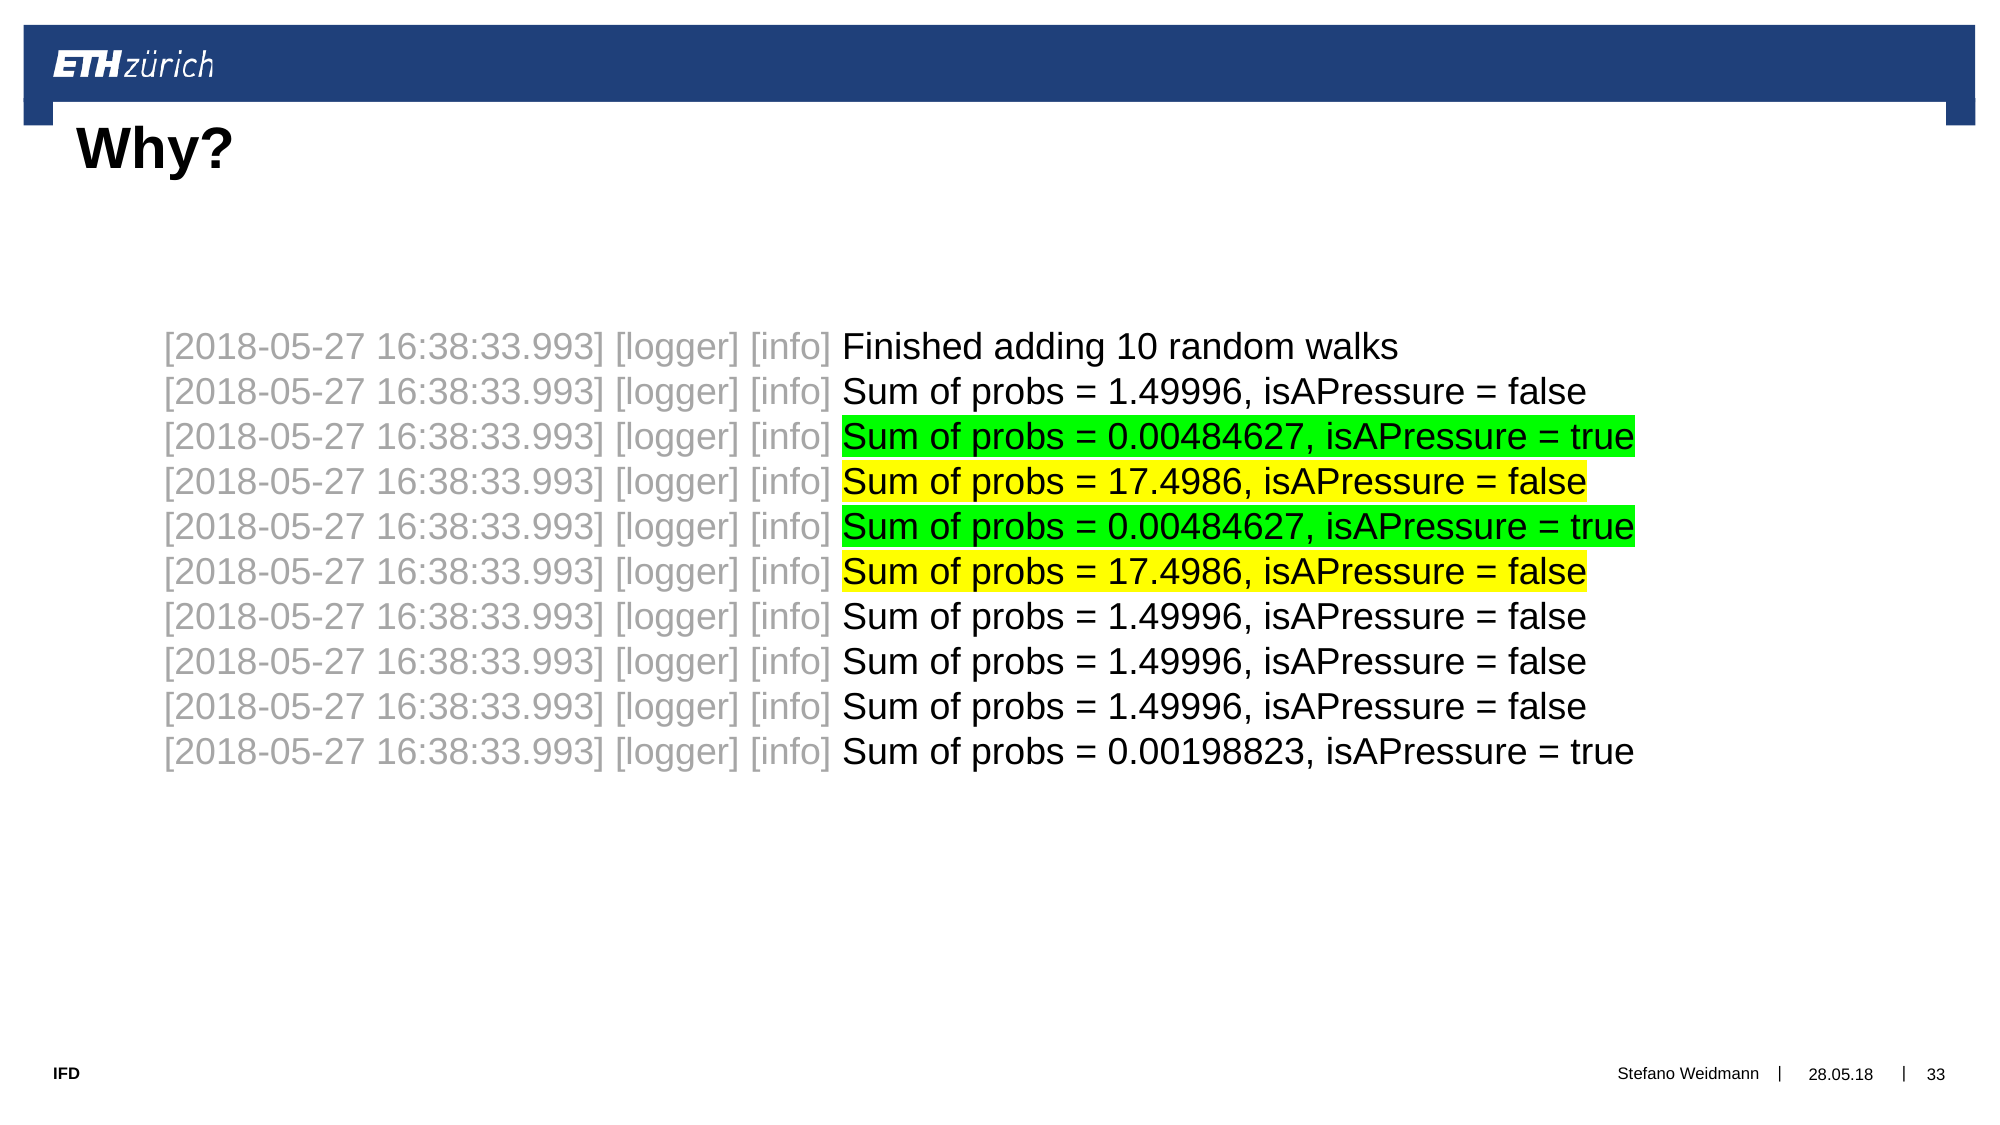

# Why?
[2018-05-27 16:38:33.993] [logger] [info] Finished adding 10 random walks
[2018-05-27 16:38:33.993] [logger] [info] Sum of probs = 1.49996, isAPressure = false
[2018-05-27 16:38:33.993] [logger] [info] Sum of probs = 0.00484627, isAPressure = true
[2018-05-27 16:38:33.993] [logger] [info] Sum of probs = 17.4986, isAPressure = false
[2018-05-27 16:38:33.993] [logger] [info] Sum of probs = 0.00484627, isAPressure = true
[2018-05-27 16:38:33.993] [logger] [info] Sum of probs = 17.4986, isAPressure = false
[2018-05-27 16:38:33.993] [logger] [info] Sum of probs = 1.49996, isAPressure = false
[2018-05-27 16:38:33.993] [logger] [info] Sum of probs = 1.49996, isAPressure = false
[2018-05-27 16:38:33.993] [logger] [info] Sum of probs = 1.49996, isAPressure = false
[2018-05-27 16:38:33.993] [logger] [info] Sum of probs = 0.00198823, isAPressure = true
Stefano Weidmann
28.05.18
33